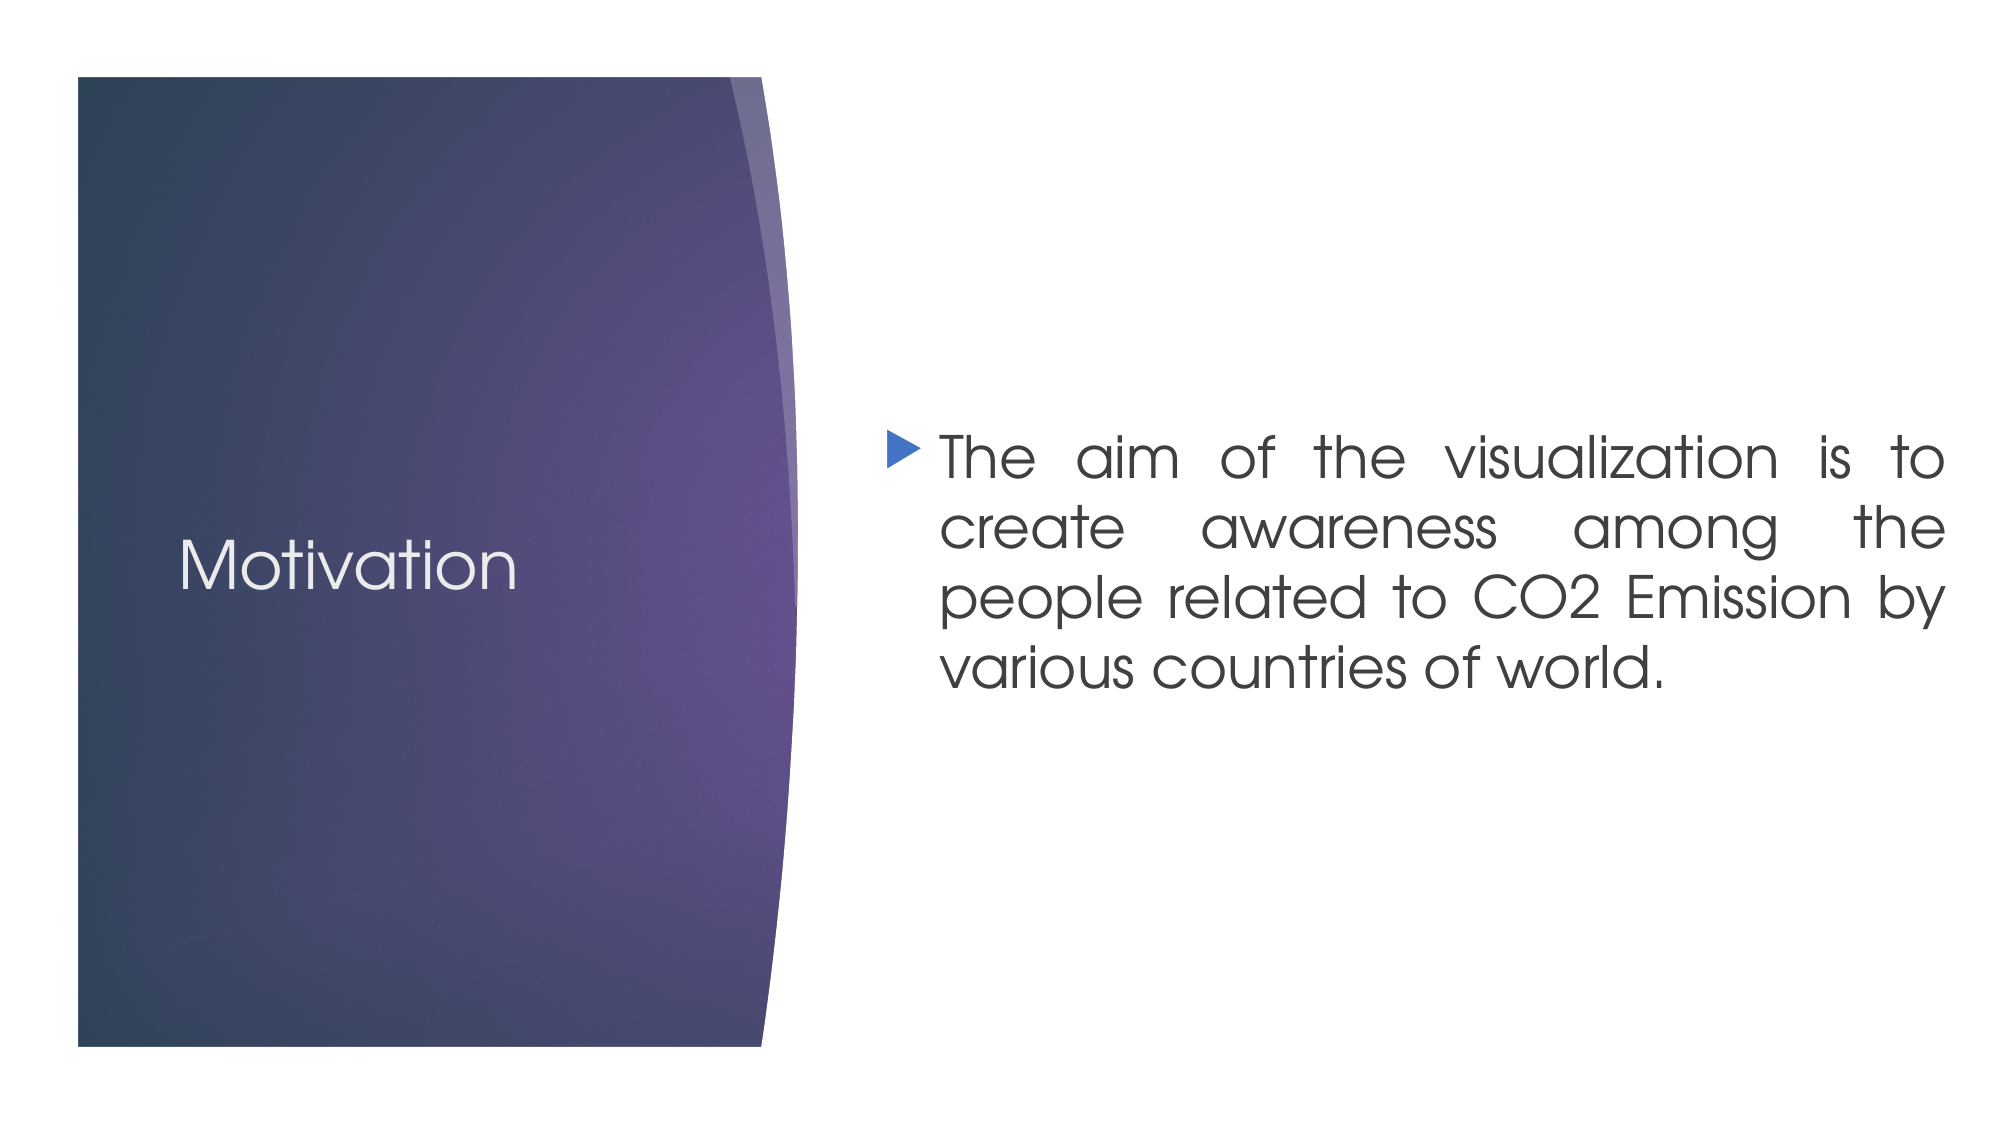

The aim of the visualization is to create awareness among the people related to CO2 Emission by various countries of world.
# Motivation